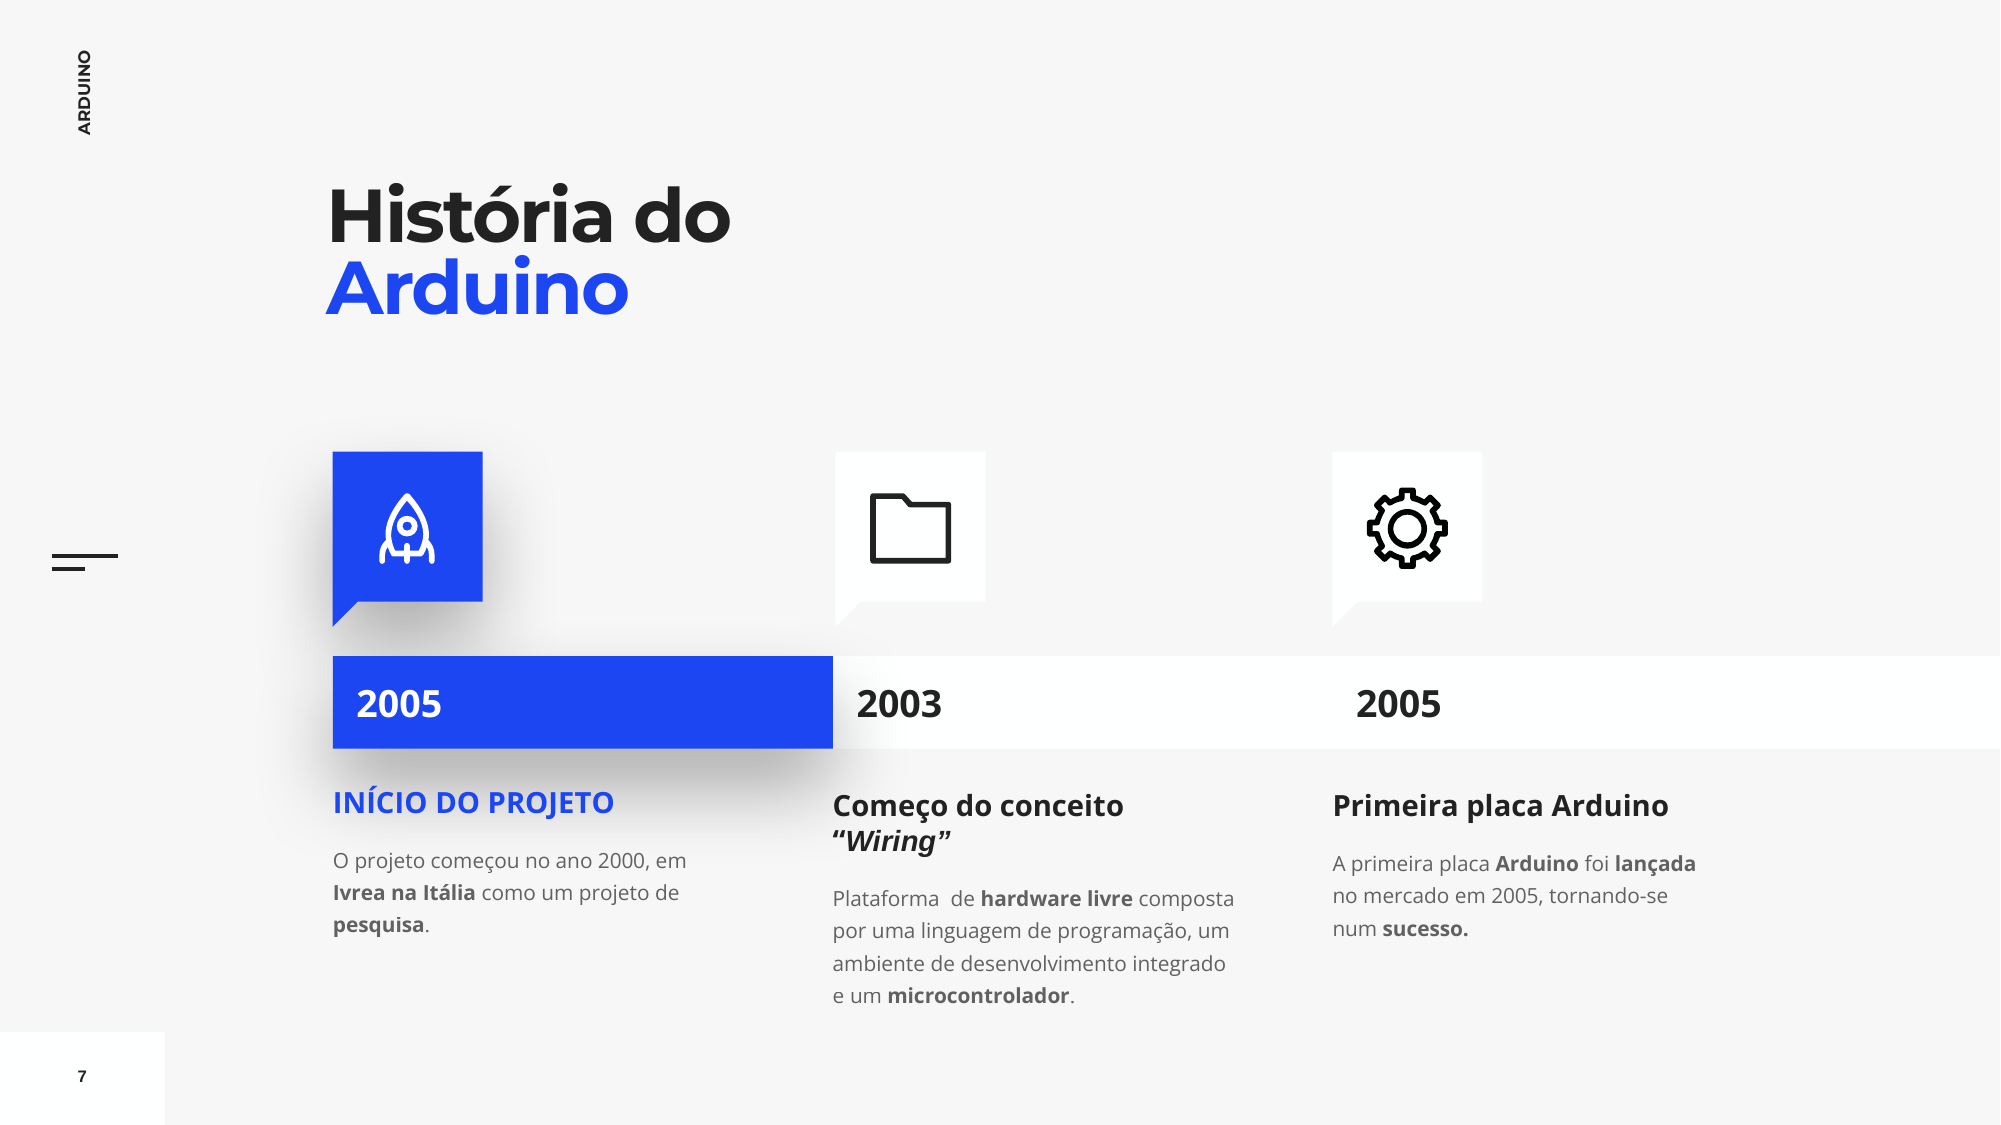

ARDUINO
# História do Arduino

2003
2005
2005
INÍCIO DO PROJETO
O projeto começou no ano 2000, em Ivrea na Itália como um projeto de pesquisa.
Começo do conceito “Wiring”
Plataforma  de hardware livre composta por uma linguagem de programação, um ambiente de desenvolvimento integrado e um microcontrolador.
Primeira placa Arduino
A primeira placa Arduino foi lançada no mercado em 2005, tornando-se num sucesso.